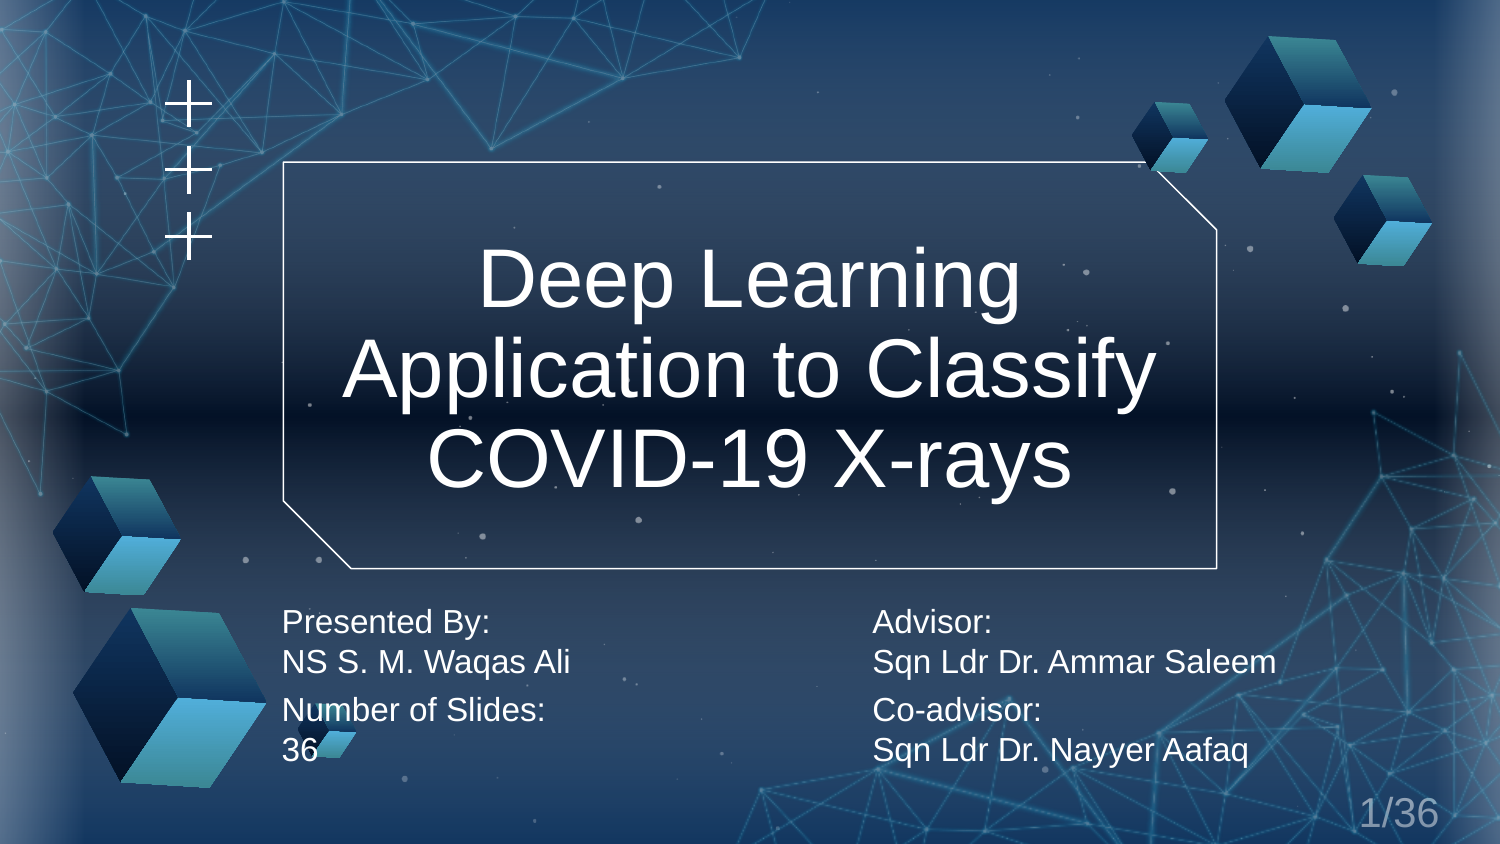

# Deep Learning Application to Classify COVID-19 X-rays

Presented By:
NS S. M. Waqas Ali
Advisor:
Sqn Ldr Dr. Ammar Saleem

Number of Slides:
36
Co-advisor:
Sqn Ldr Dr. Nayyer Aafaq